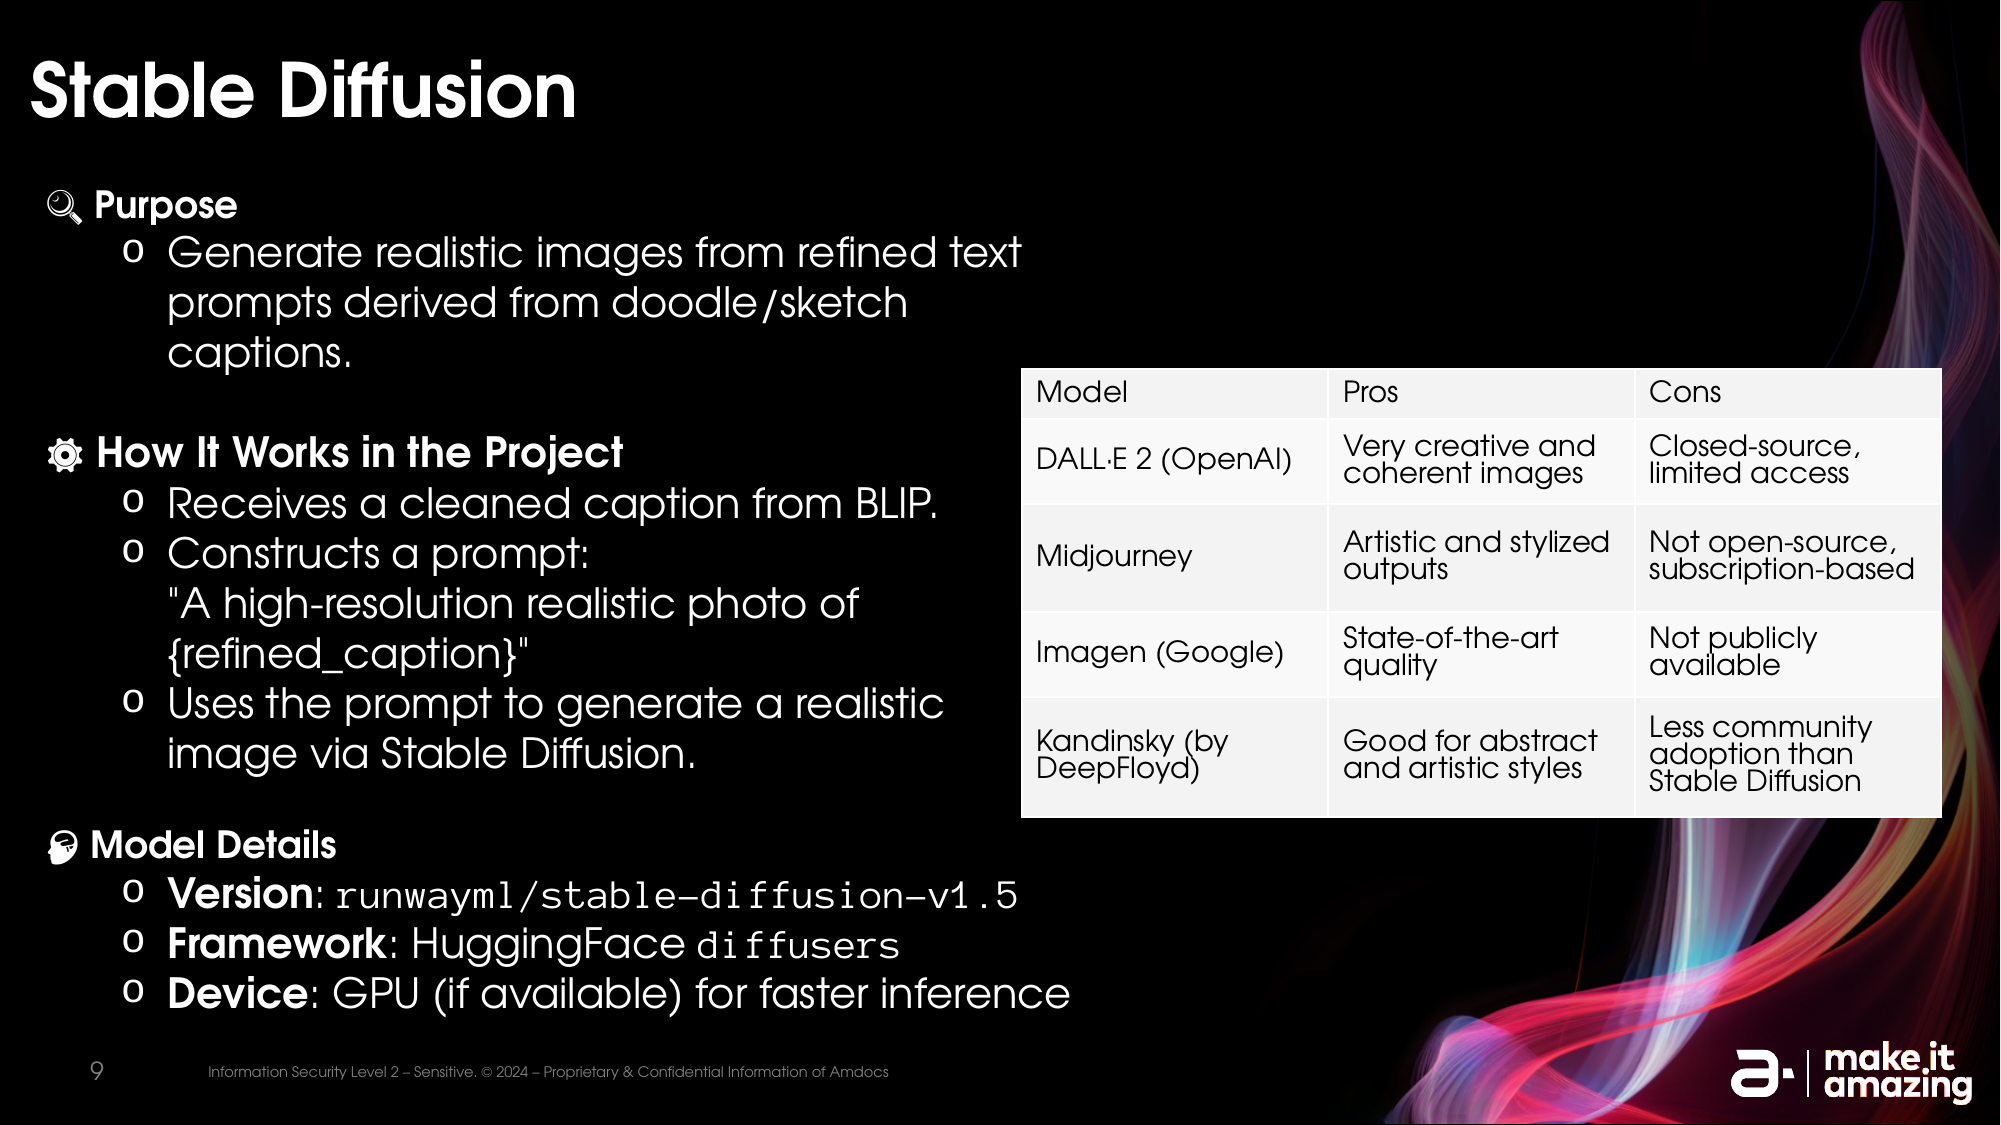

# Stable Diffusion
🔍 Purpose
Generate realistic images from refined text prompts derived from doodle/sketch captions.
⚙️ How It Works in the Project
Receives a cleaned caption from BLIP.
Constructs a prompt:
"A high-resolution realistic photo of {refined_caption}"
Uses the prompt to generate a realistic image via Stable Diffusion.
🧠 Model Details
Version: runwayml/stable-diffusion-v1.5
Framework: HuggingFace diffusers
Device: GPU (if available) for faster inference

| Model | Pros | Cons |
| --- | --- | --- |
| DALL·E 2 (OpenAI) | Very creative and coherent images | Closed-source, limited access |
| Midjourney | Artistic and stylized outputs | Not open-source, subscription-based |
| Imagen (Google) | State-of-the-art quality | Not publicly available |
| Kandinsky (by DeepFloyd) | Good for abstract and artistic styles | Less community adoption than Stable Diffusion |